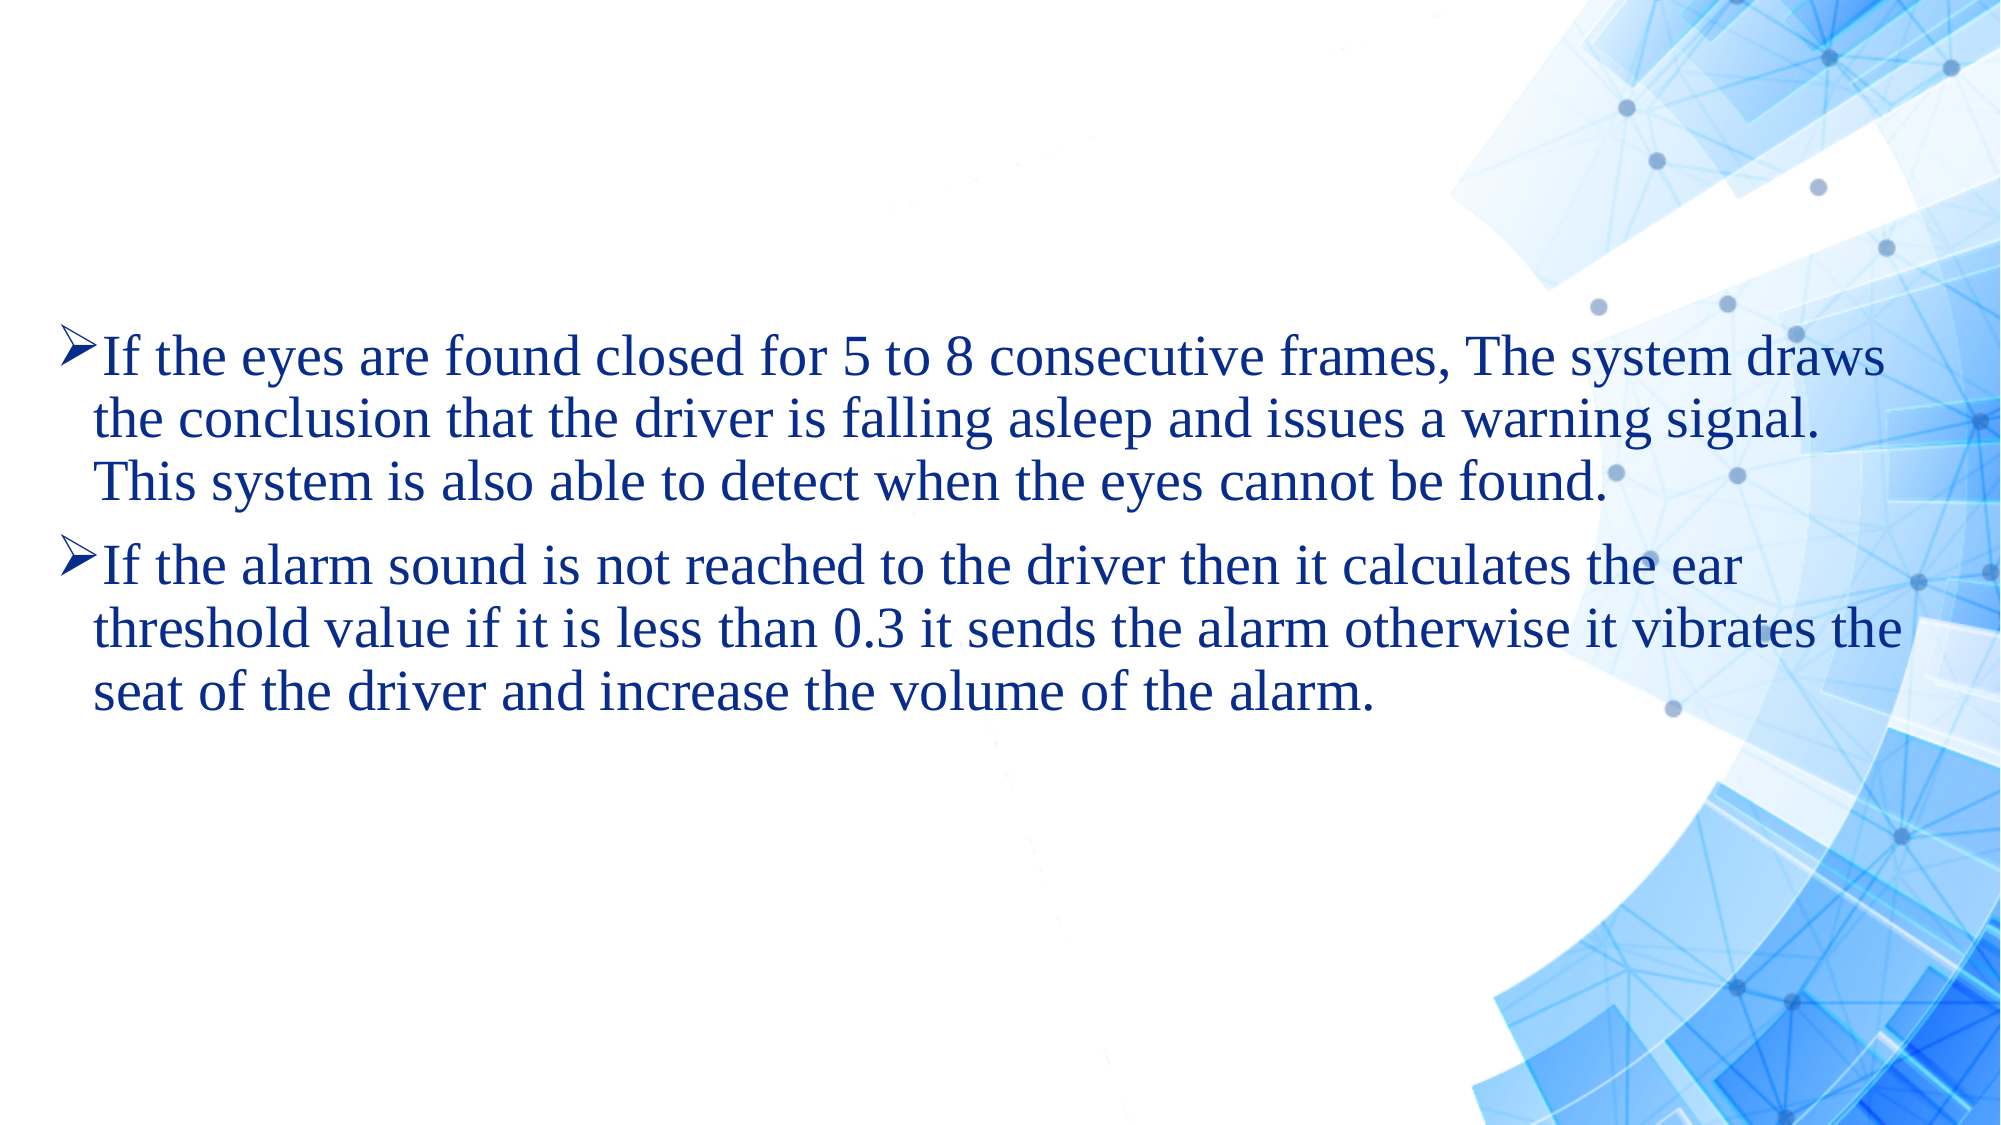

#

If the eyes are found closed for 5 to 8 consecutive frames, The system draws the conclusion that the driver is falling asleep and issues a warning signal. This system is also able to detect when the eyes cannot be found.
If the alarm sound is not reached to the driver then it calculates the ear threshold value if it is less than 0.3 it sends the alarm otherwise it vibrates the seat of the driver and increase the volume of the alarm.